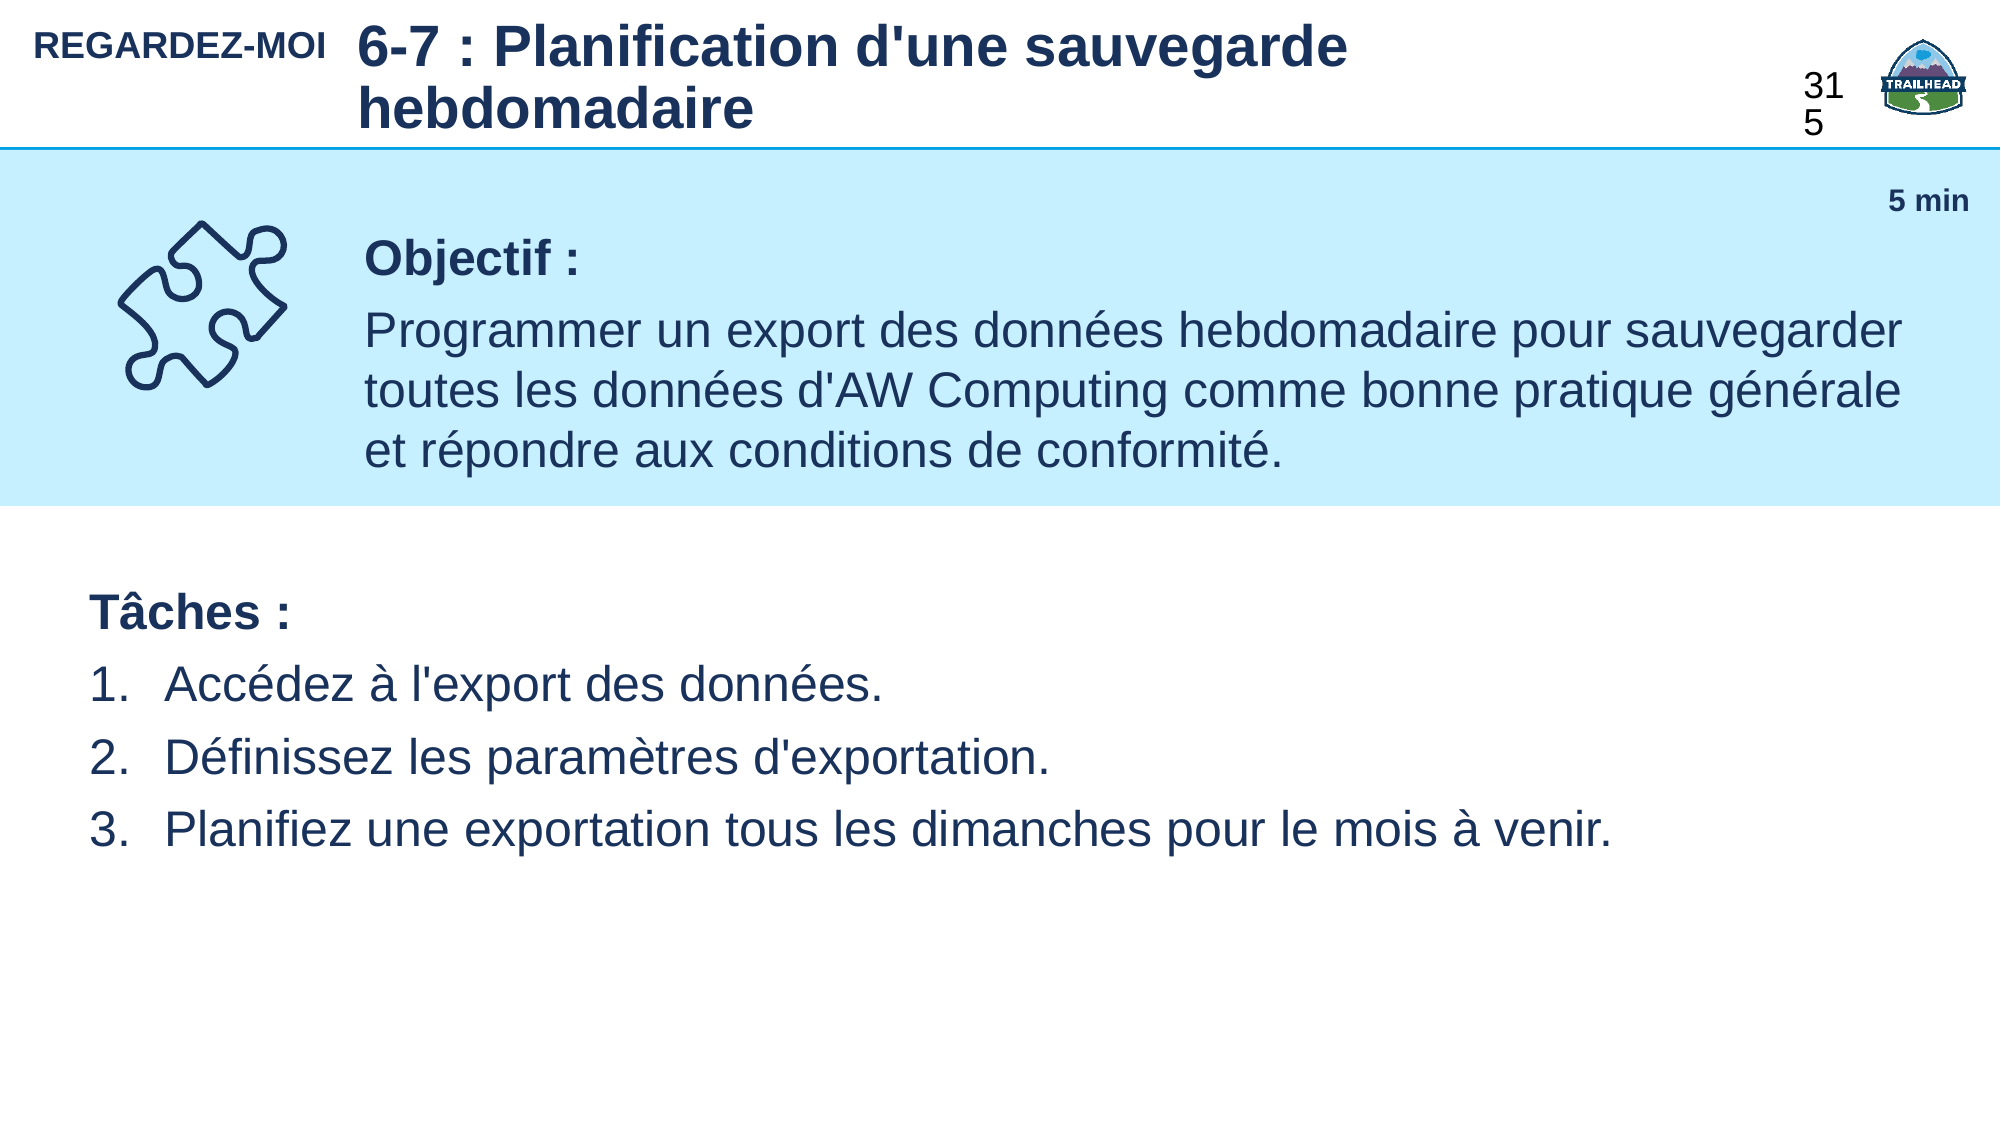

6-7 : Planification d'une sauvegarde hebdomadaire
REGARDEZ-MOI
315
Objectif :
Programmer un export des données hebdomadaire pour sauvegarder toutes les données d'AW Computing comme bonne pratique générale et répondre aux conditions de conformité.
5 min
Tâches :
Accédez à l'export des données.
Définissez les paramètres d'exportation.
Planifiez une exportation tous les dimanches pour le mois à venir.